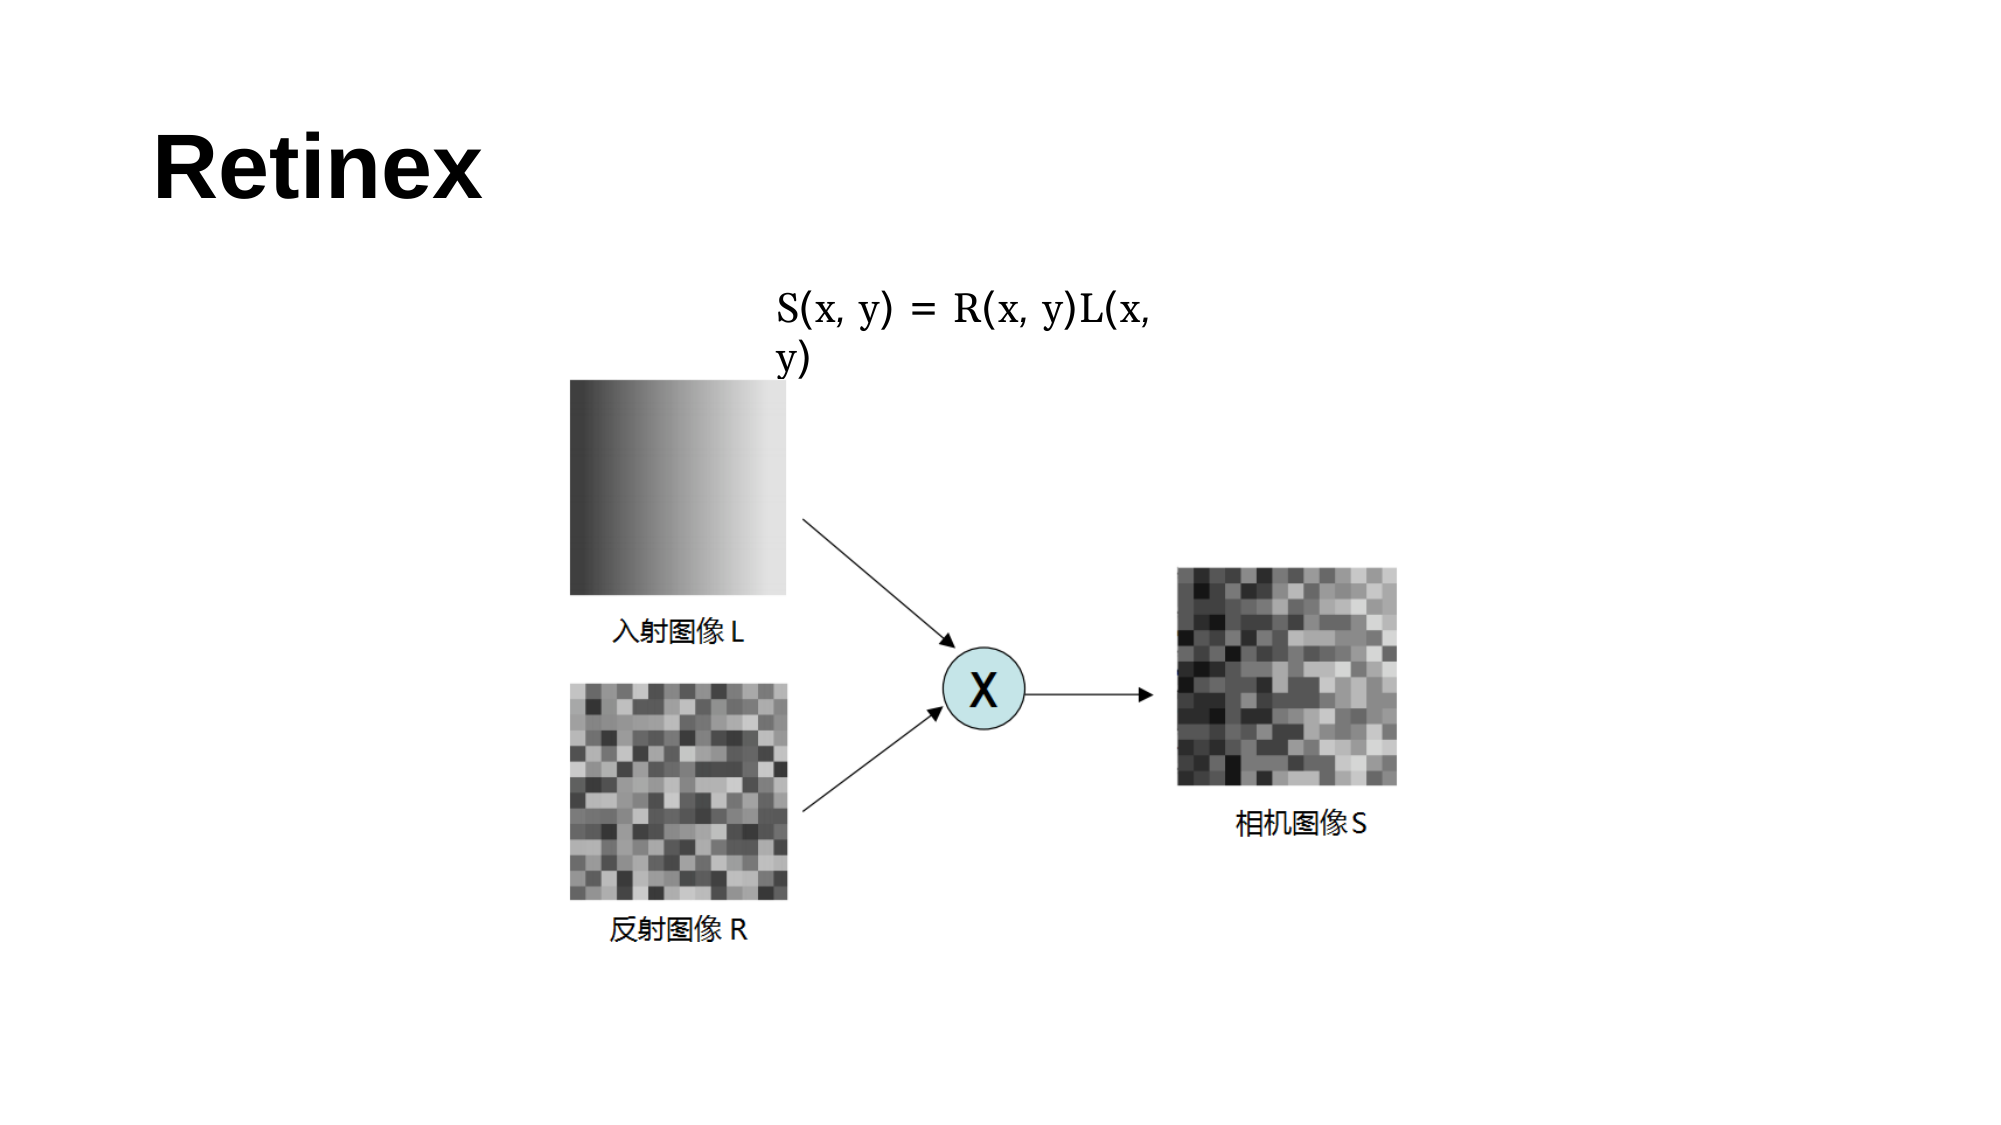

# Retinex
S(x, y) = R(x, y)L(x, y)